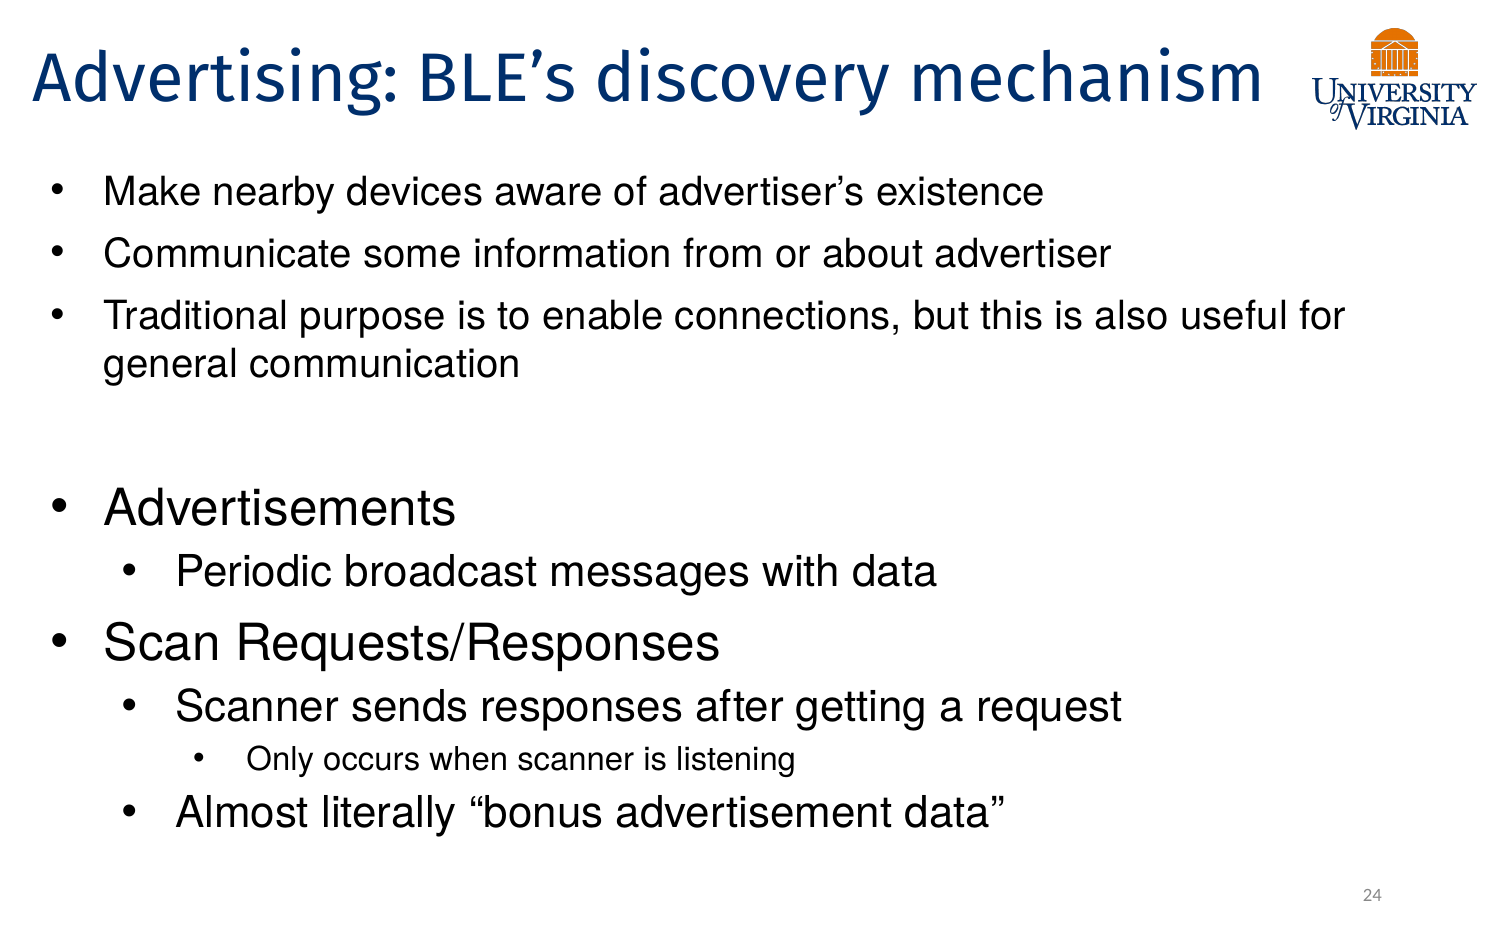

# Advertising: BLE’s discovery mechanism
Make nearby devices aware of advertiser’s existence
Communicate some information from or about advertiser
Traditional purpose is to enable connections, but this is also useful for general communication

Advertisements
Periodic broadcast messages with data
Scan Requests/Responses
Scanner sends responses after getting a request
Only occurs when scanner is listening
Almost literally “bonus advertisement data”
24